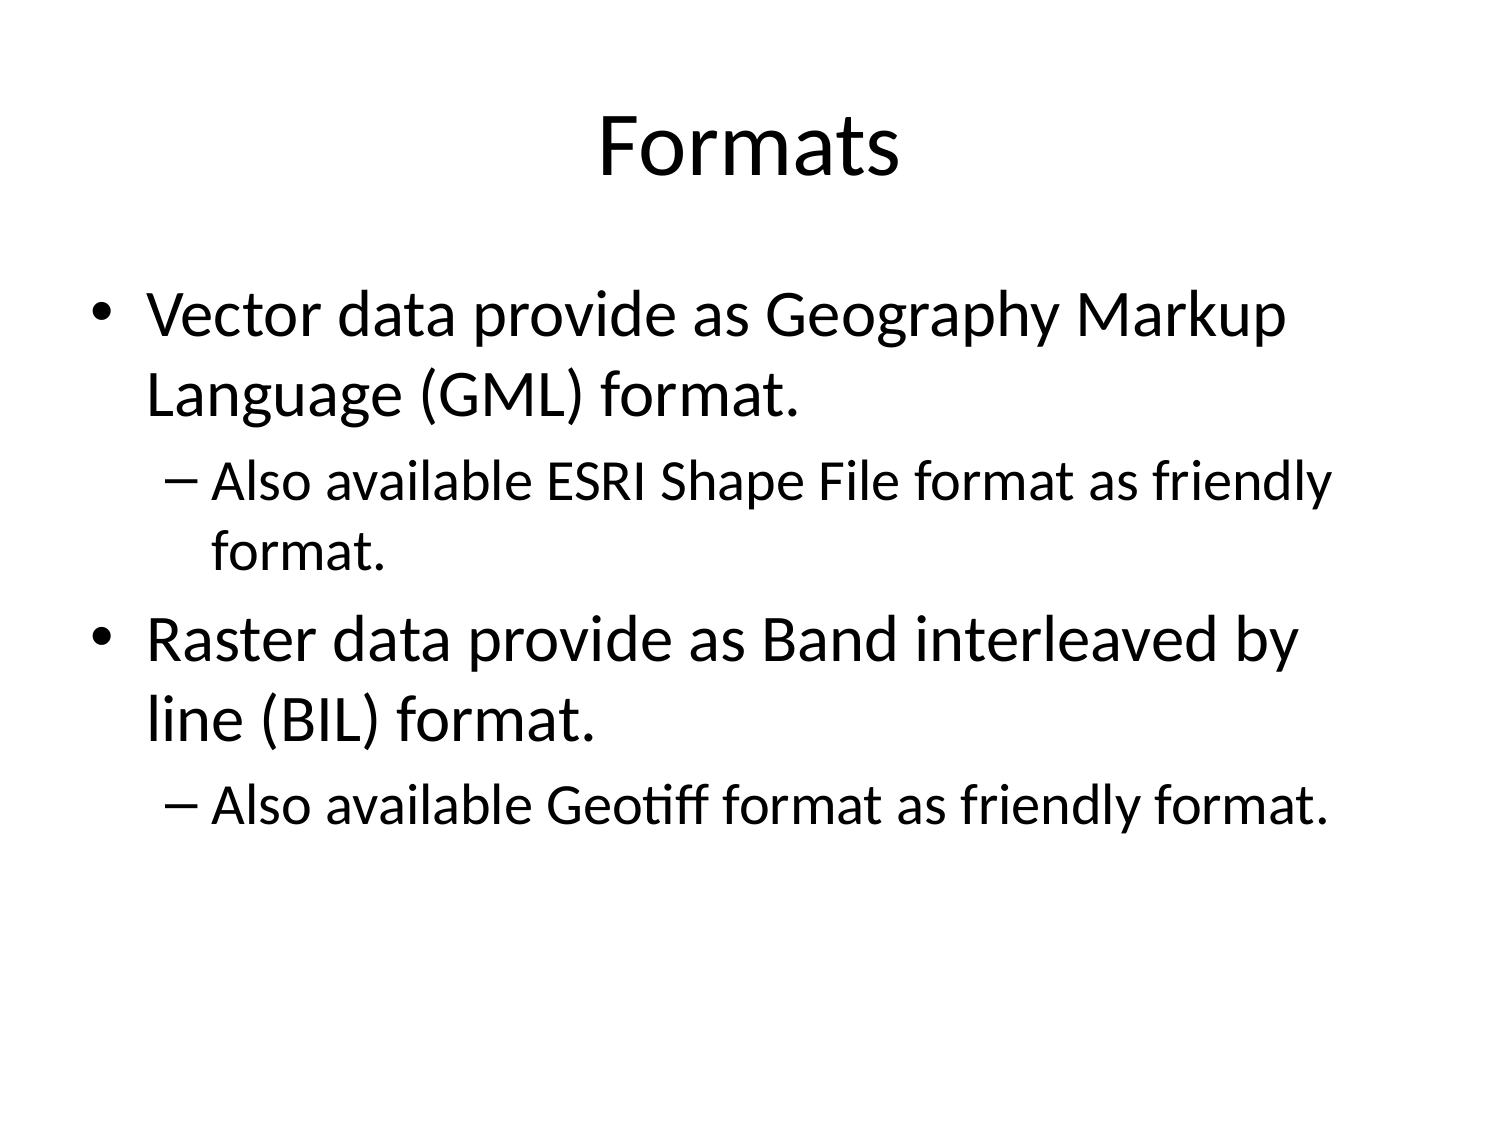

# Formats
Vector data provide as Geography Markup Language (GML) format.
Also available ESRI Shape File format as friendly format.
Raster data provide as Band interleaved by line (BIL) format.
Also available Geotiff format as friendly format.